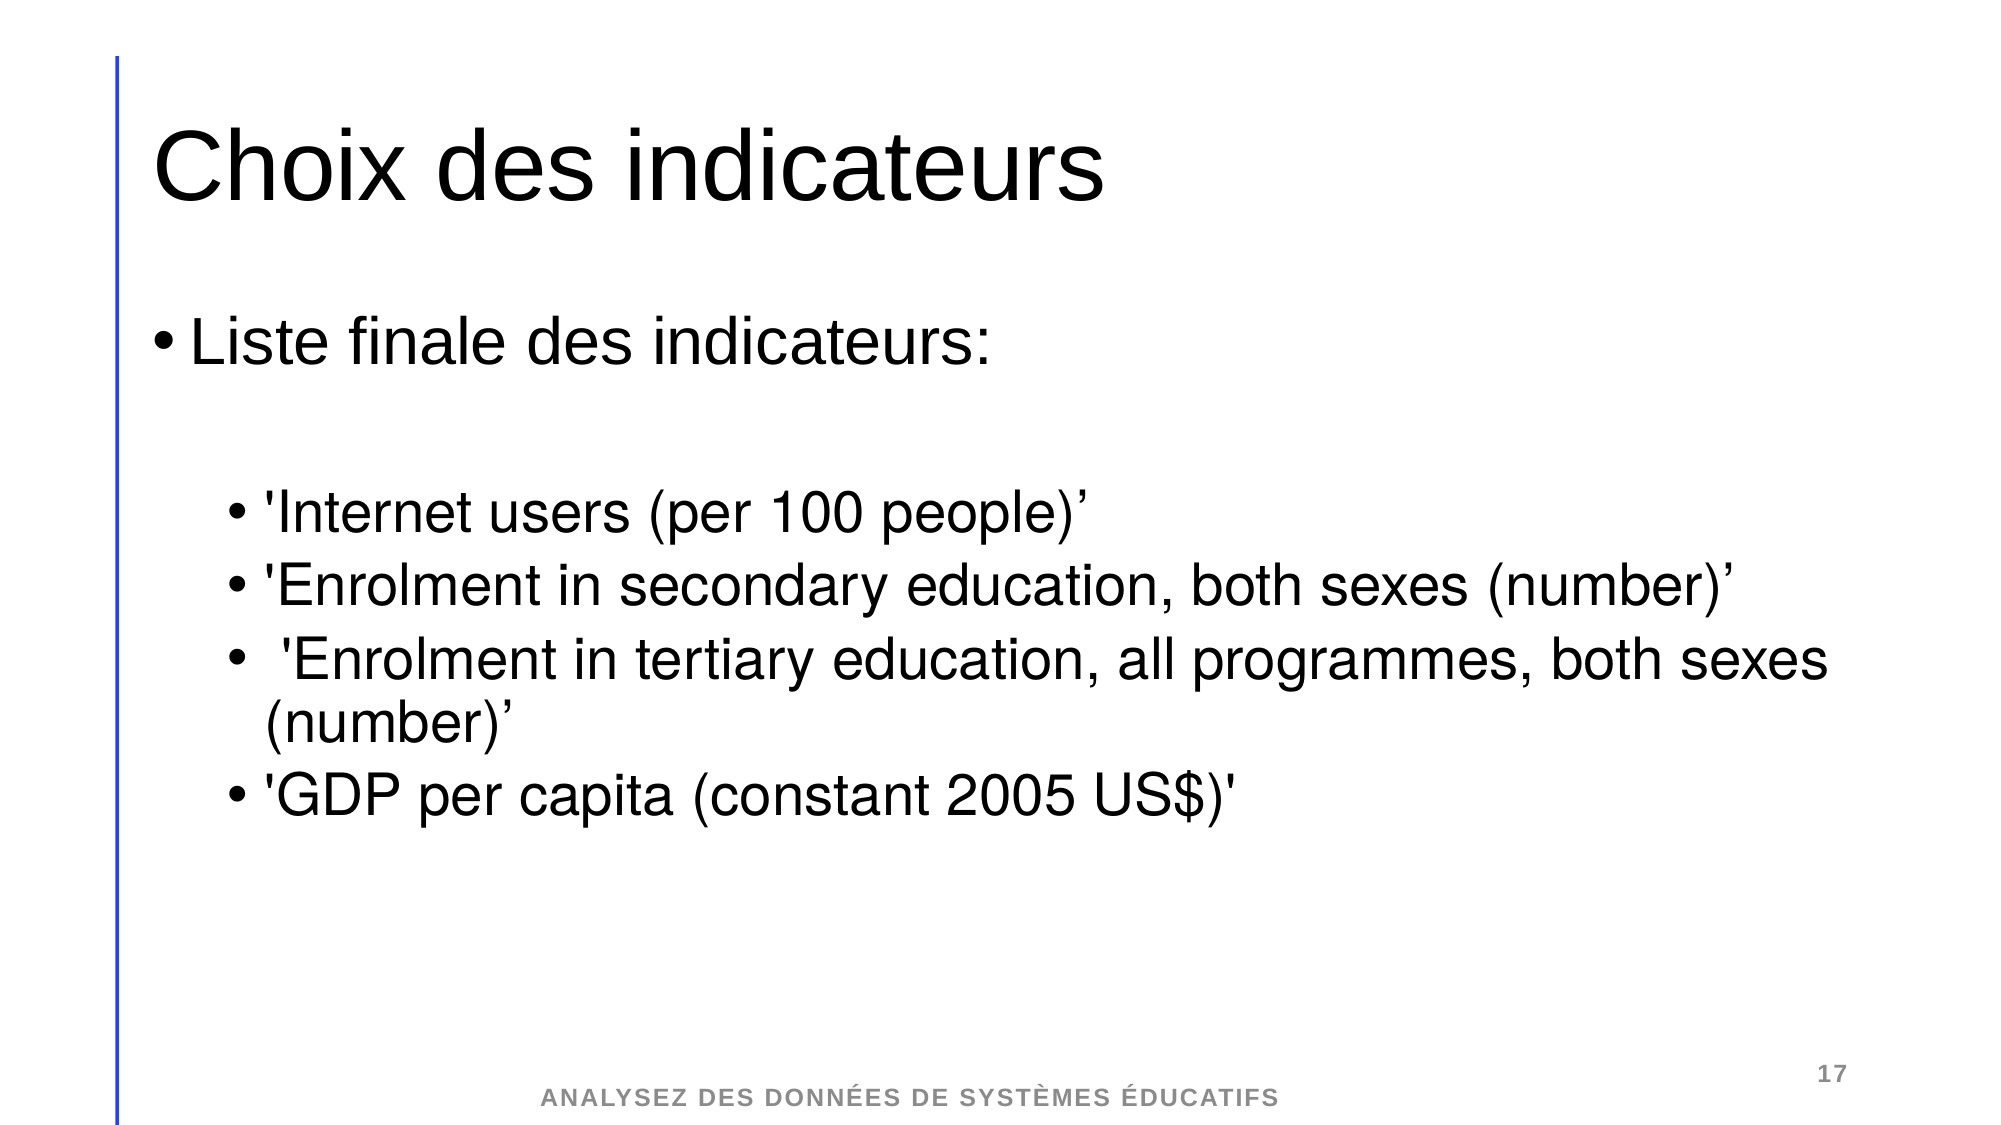

# Choix des indicateurs
Liste finale des indicateurs:

'Internet users (per 100 people)’
'Enrolment in secondary education, both sexes (number)’
 'Enrolment in tertiary education, all programmes, both sexes (number)’
'GDP per capita (constant 2005 US$)'
17
Analysez des données de systèmes éducatifs